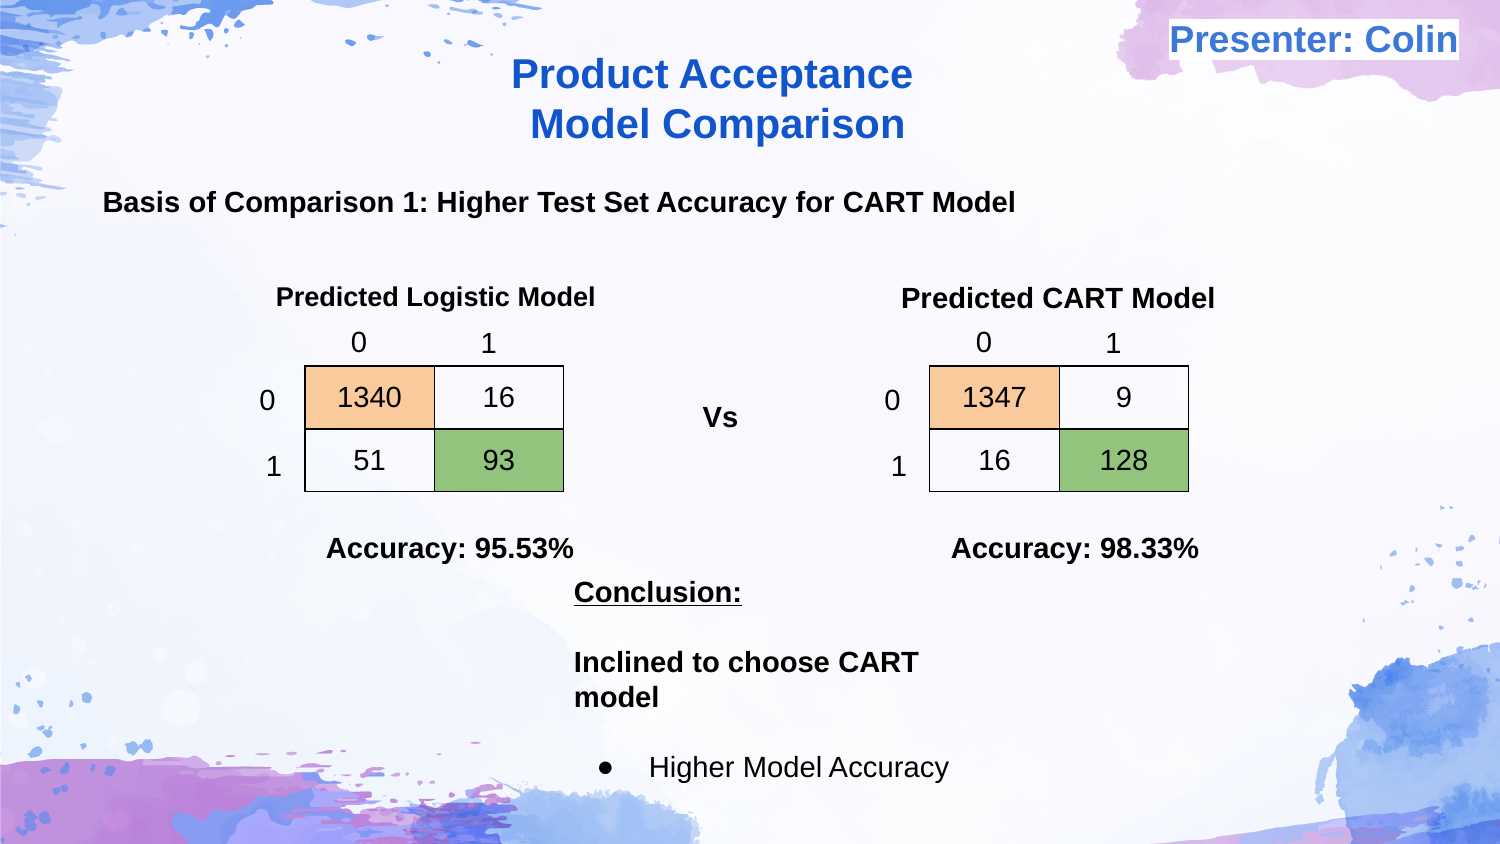

Presenter: Colin
# Product Acceptance
Model Comparison

Basis of Comparison 1: Higher Test Set Accuracy for CART Model
Predicted Logistic Model
Predicted CART Model
0
0
1
1
| 1340 | 16 |
| --- | --- |
| 51 | 93 |
| 1347 | 9 |
| --- | --- |
| 16 | 128 |
0
0
Vs
1
1
Accuracy: 95.53%
Accuracy: 98.33%
Conclusion:

Inclined to choose CART model

Higher Model Accuracy